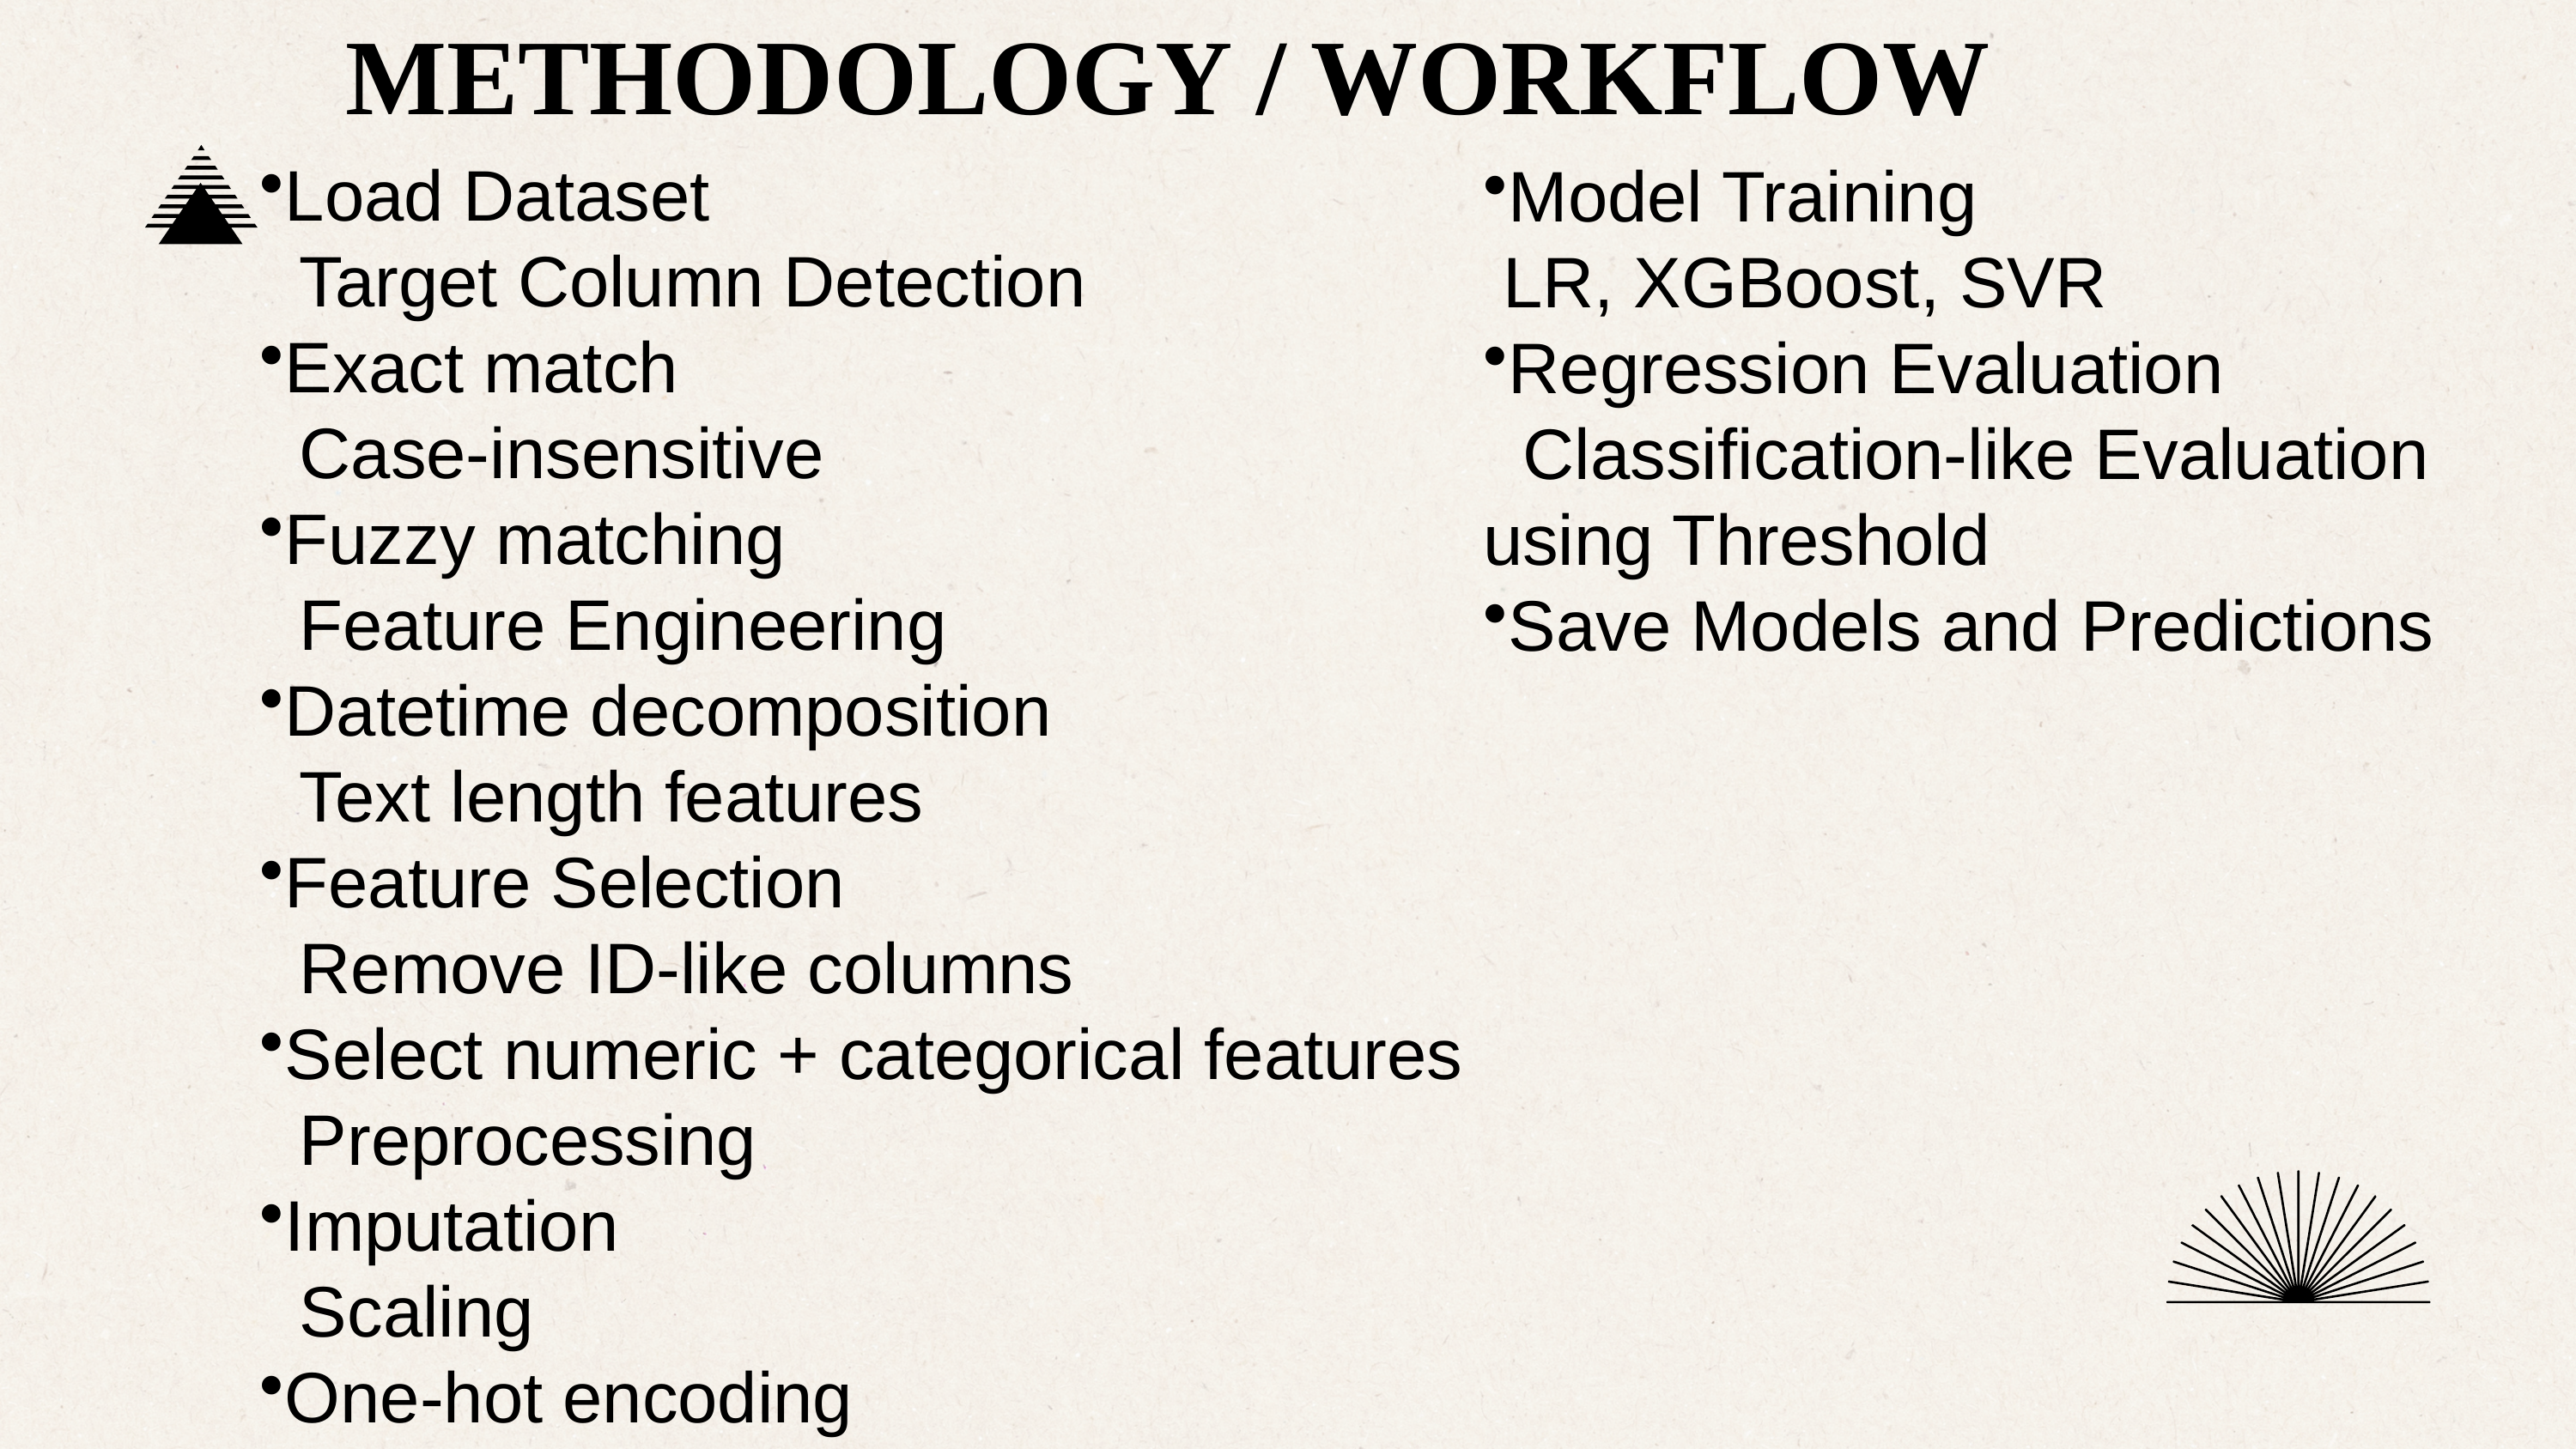

METHODOLOGY / WORKFLOW
Load Dataset
  Target Column Detection
Exact match
  Case-insensitive
Fuzzy matching
  Feature Engineering
Datetime decomposition
  Text length features
Feature Selection
  Remove ID-like columns
Select numeric + categorical features
  Preprocessing
Imputation
  Scaling
One-hot encoding

Model Training
 LR, XGBoost, SVR
Regression Evaluation
  Classification-like Evaluation using Threshold
Save Models and Predictions